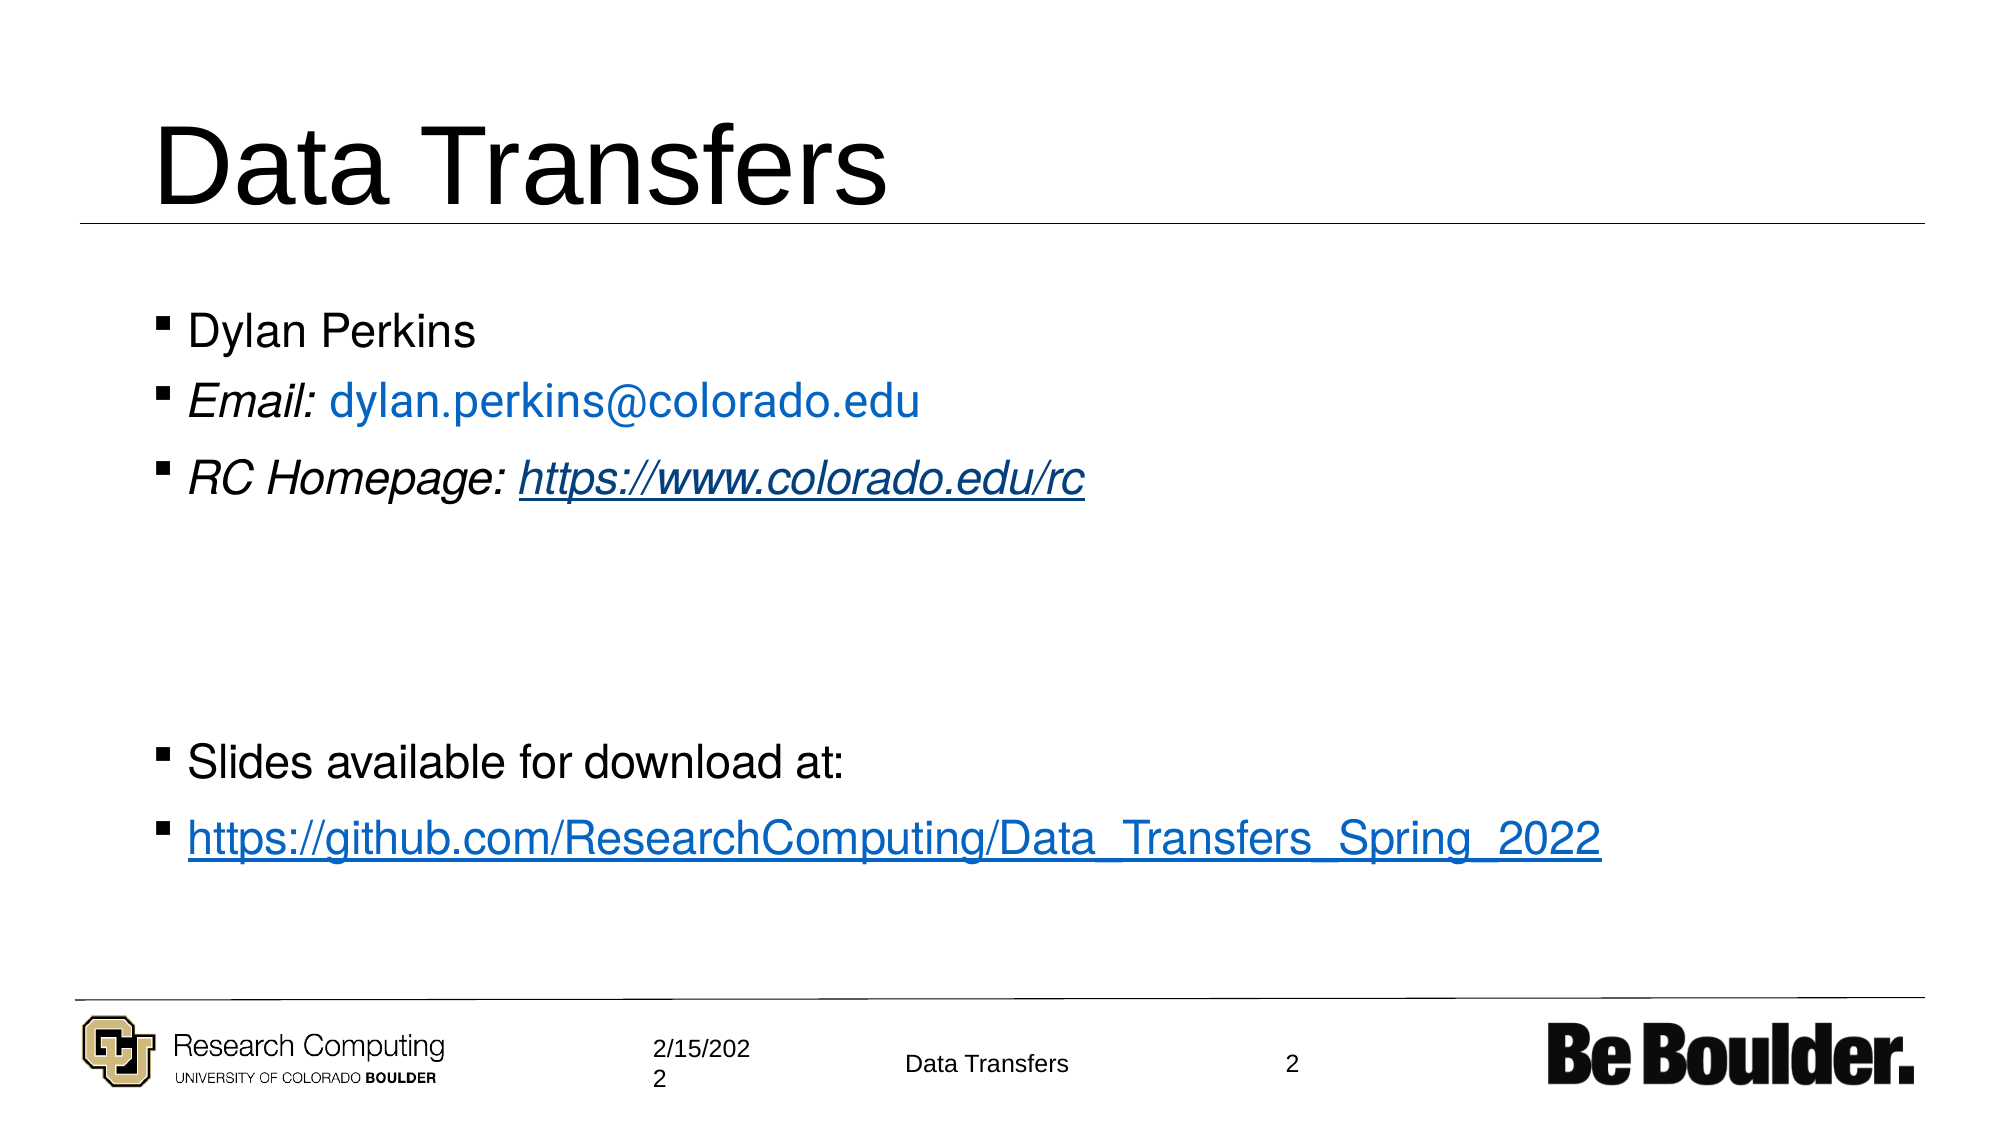

# Data Transfers
Dylan Perkins
Email: dylan.perkins@colorado.edu
RC Homepage: https://www.colorado.edu/rc

Slides available for download at:
https://github.com/ResearchComputing/Data_Transfers_Spring_2022

2/15/2022
2
Data Transfers